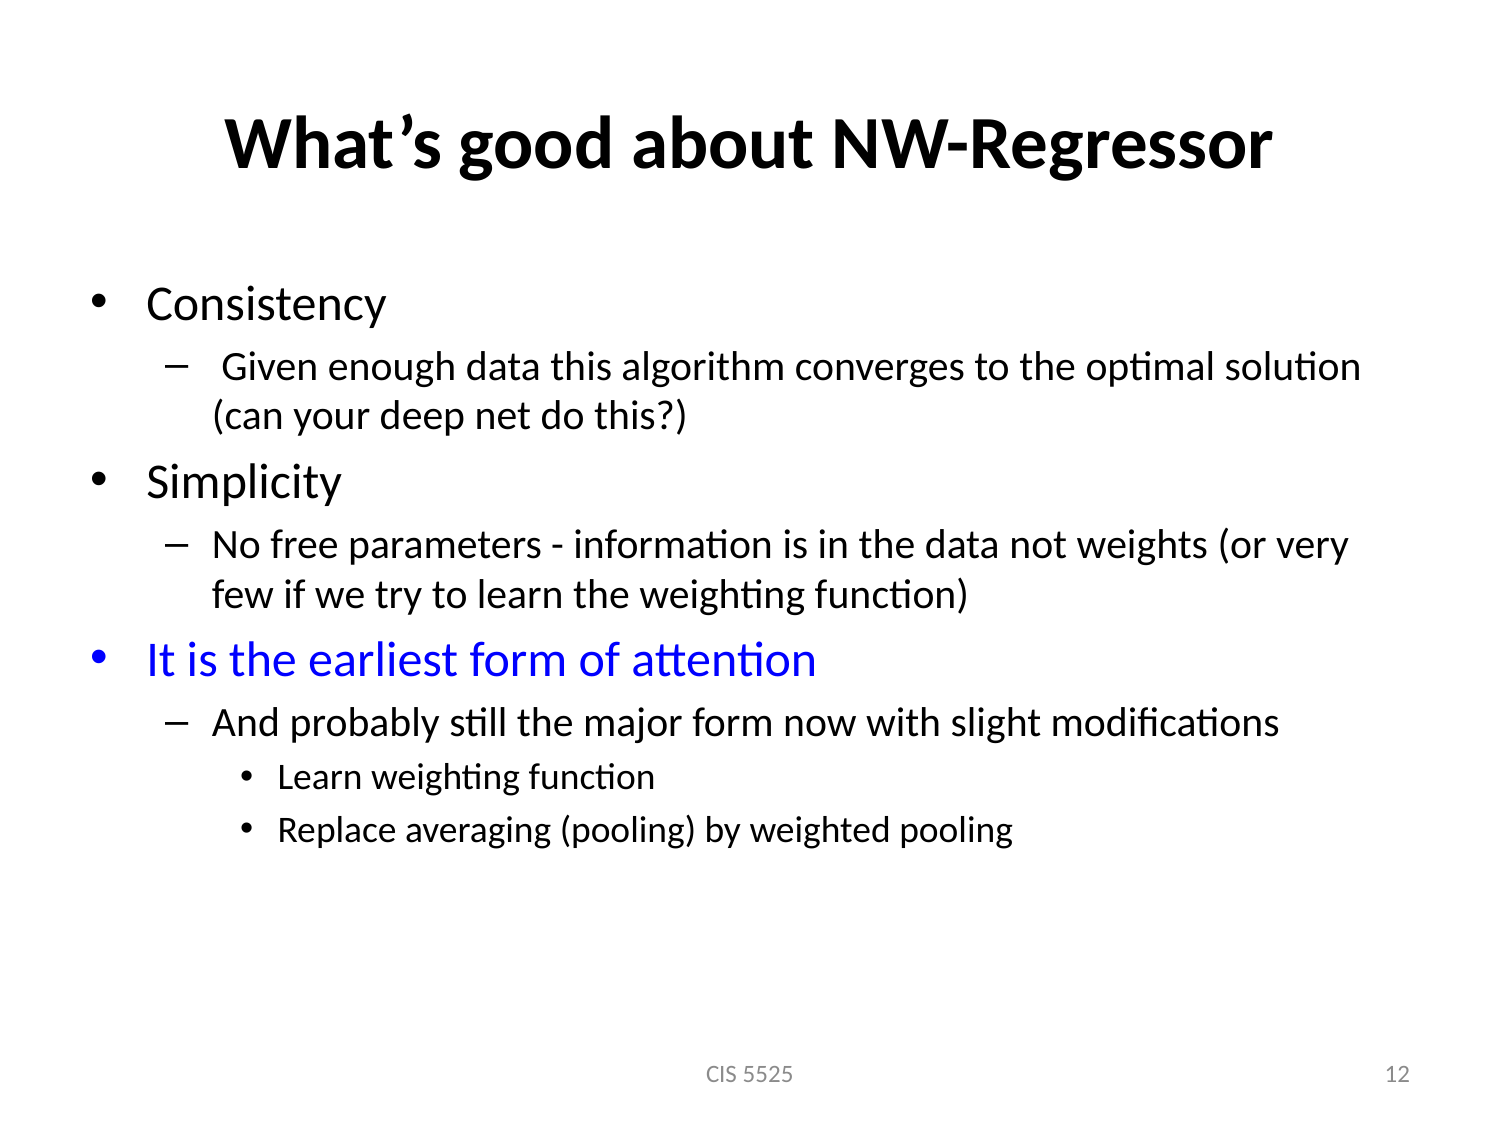

# What’s good about NW-Regressor
Consistency
 Given enough data this algorithm converges to the optimal solution (can your deep net do this?)
Simplicity
No free parameters - information is in the data not weights (or very few if we try to learn the weighting function)
It is the earliest form of attention
And probably still the major form now with slight modifications
Learn weighting function
Replace averaging (pooling) by weighted pooling
CIS 5525
12